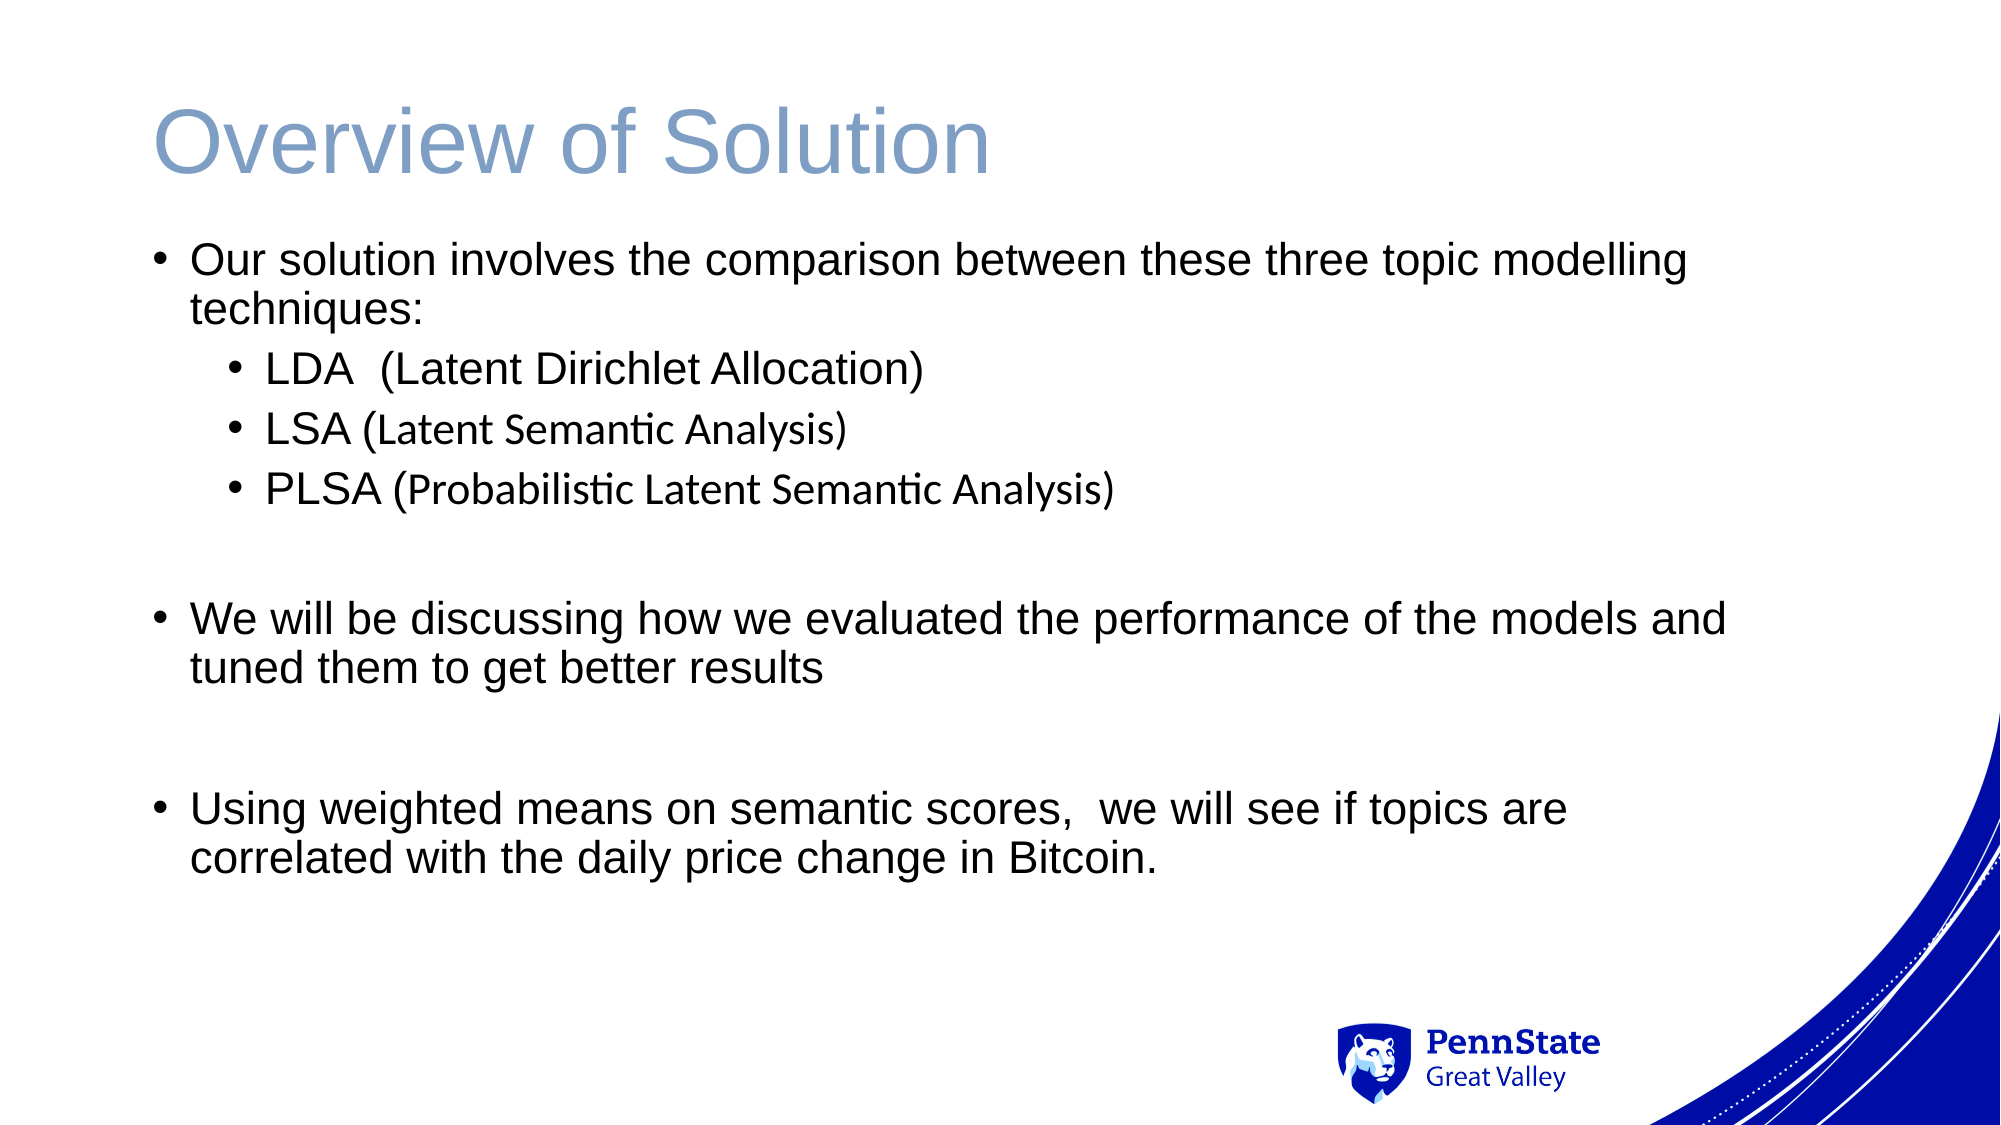

# Overview of Solution
Our solution involves the comparison between these three topic modelling techniques:
LDA  (Latent Dirichlet Allocation)
LSA (Latent Semantic Analysis)
PLSA (Probabilistic Latent Semantic Analysis)

We will be discussing how we evaluated the performance of the models and tuned them to get better results

Using weighted means on semantic scores,  we will see if topics are correlated with the daily price change in Bitcoin.